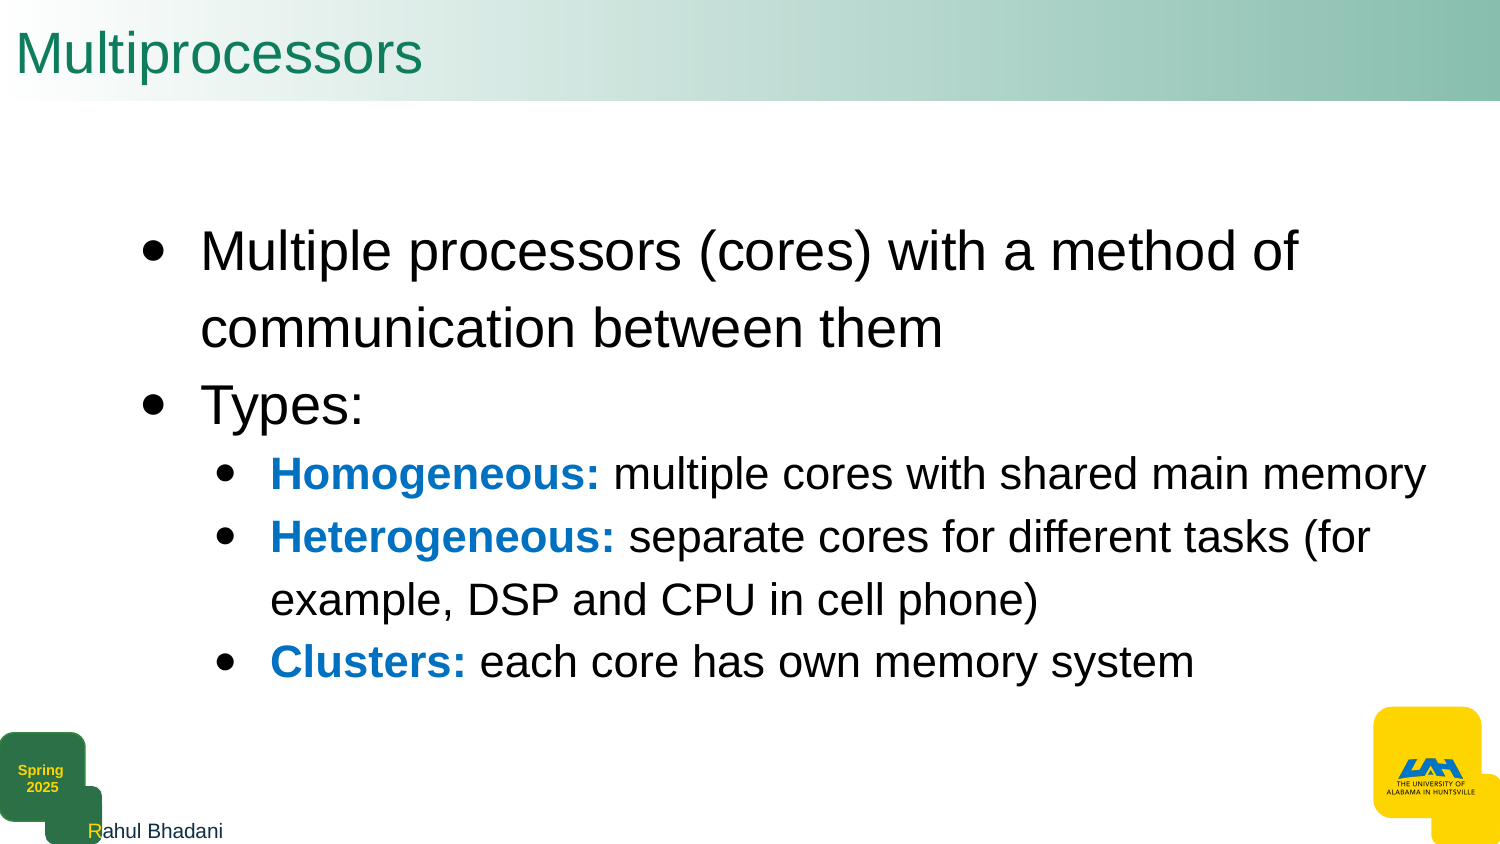

# Multiprocessors​
Multiple processors (cores) with a method of communication between them​
Types:​
Homogeneous: multiple cores with shared main memory​
Heterogeneous: separate cores for different tasks (for example, DSP and CPU in cell phone)​
Clusters: each core has own memory system​